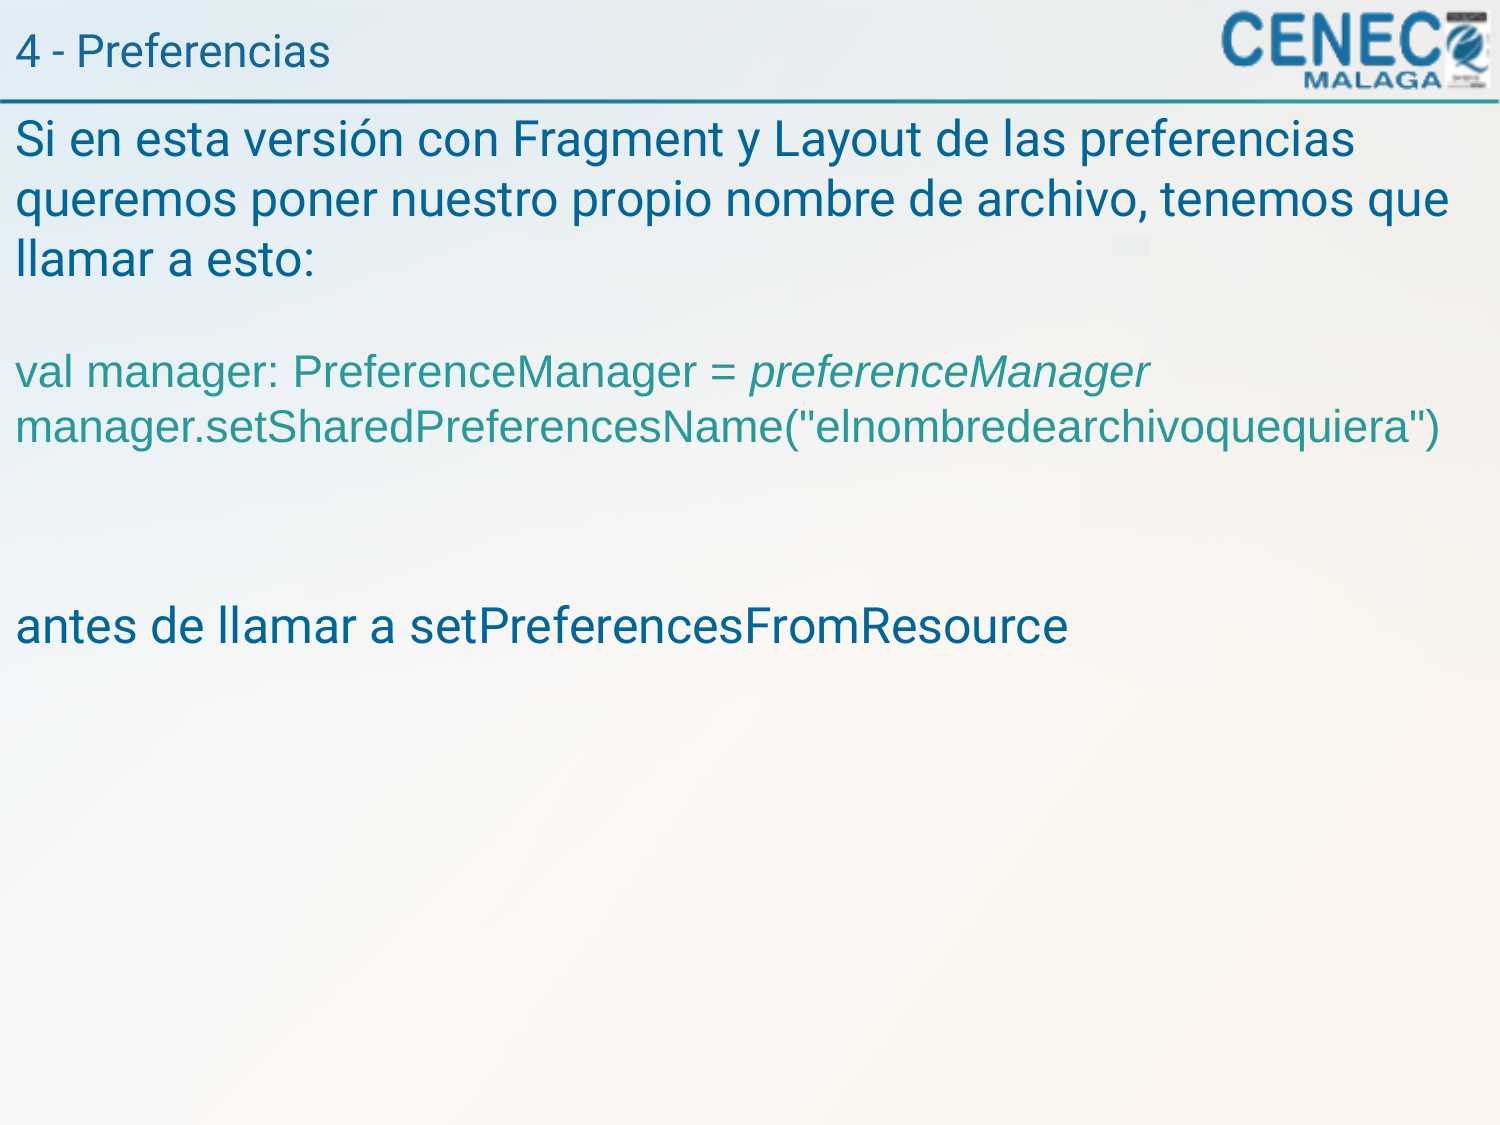

4 - Preferencias
Si en esta versión con Fragment y Layout de las preferencias queremos poner nuestro propio nombre de archivo, tenemos que llamar a esto:

val manager: PreferenceManager = preferenceManager
manager.setSharedPreferencesName("elnombredearchivoquequiera")

antes de llamar a setPreferencesFromResource